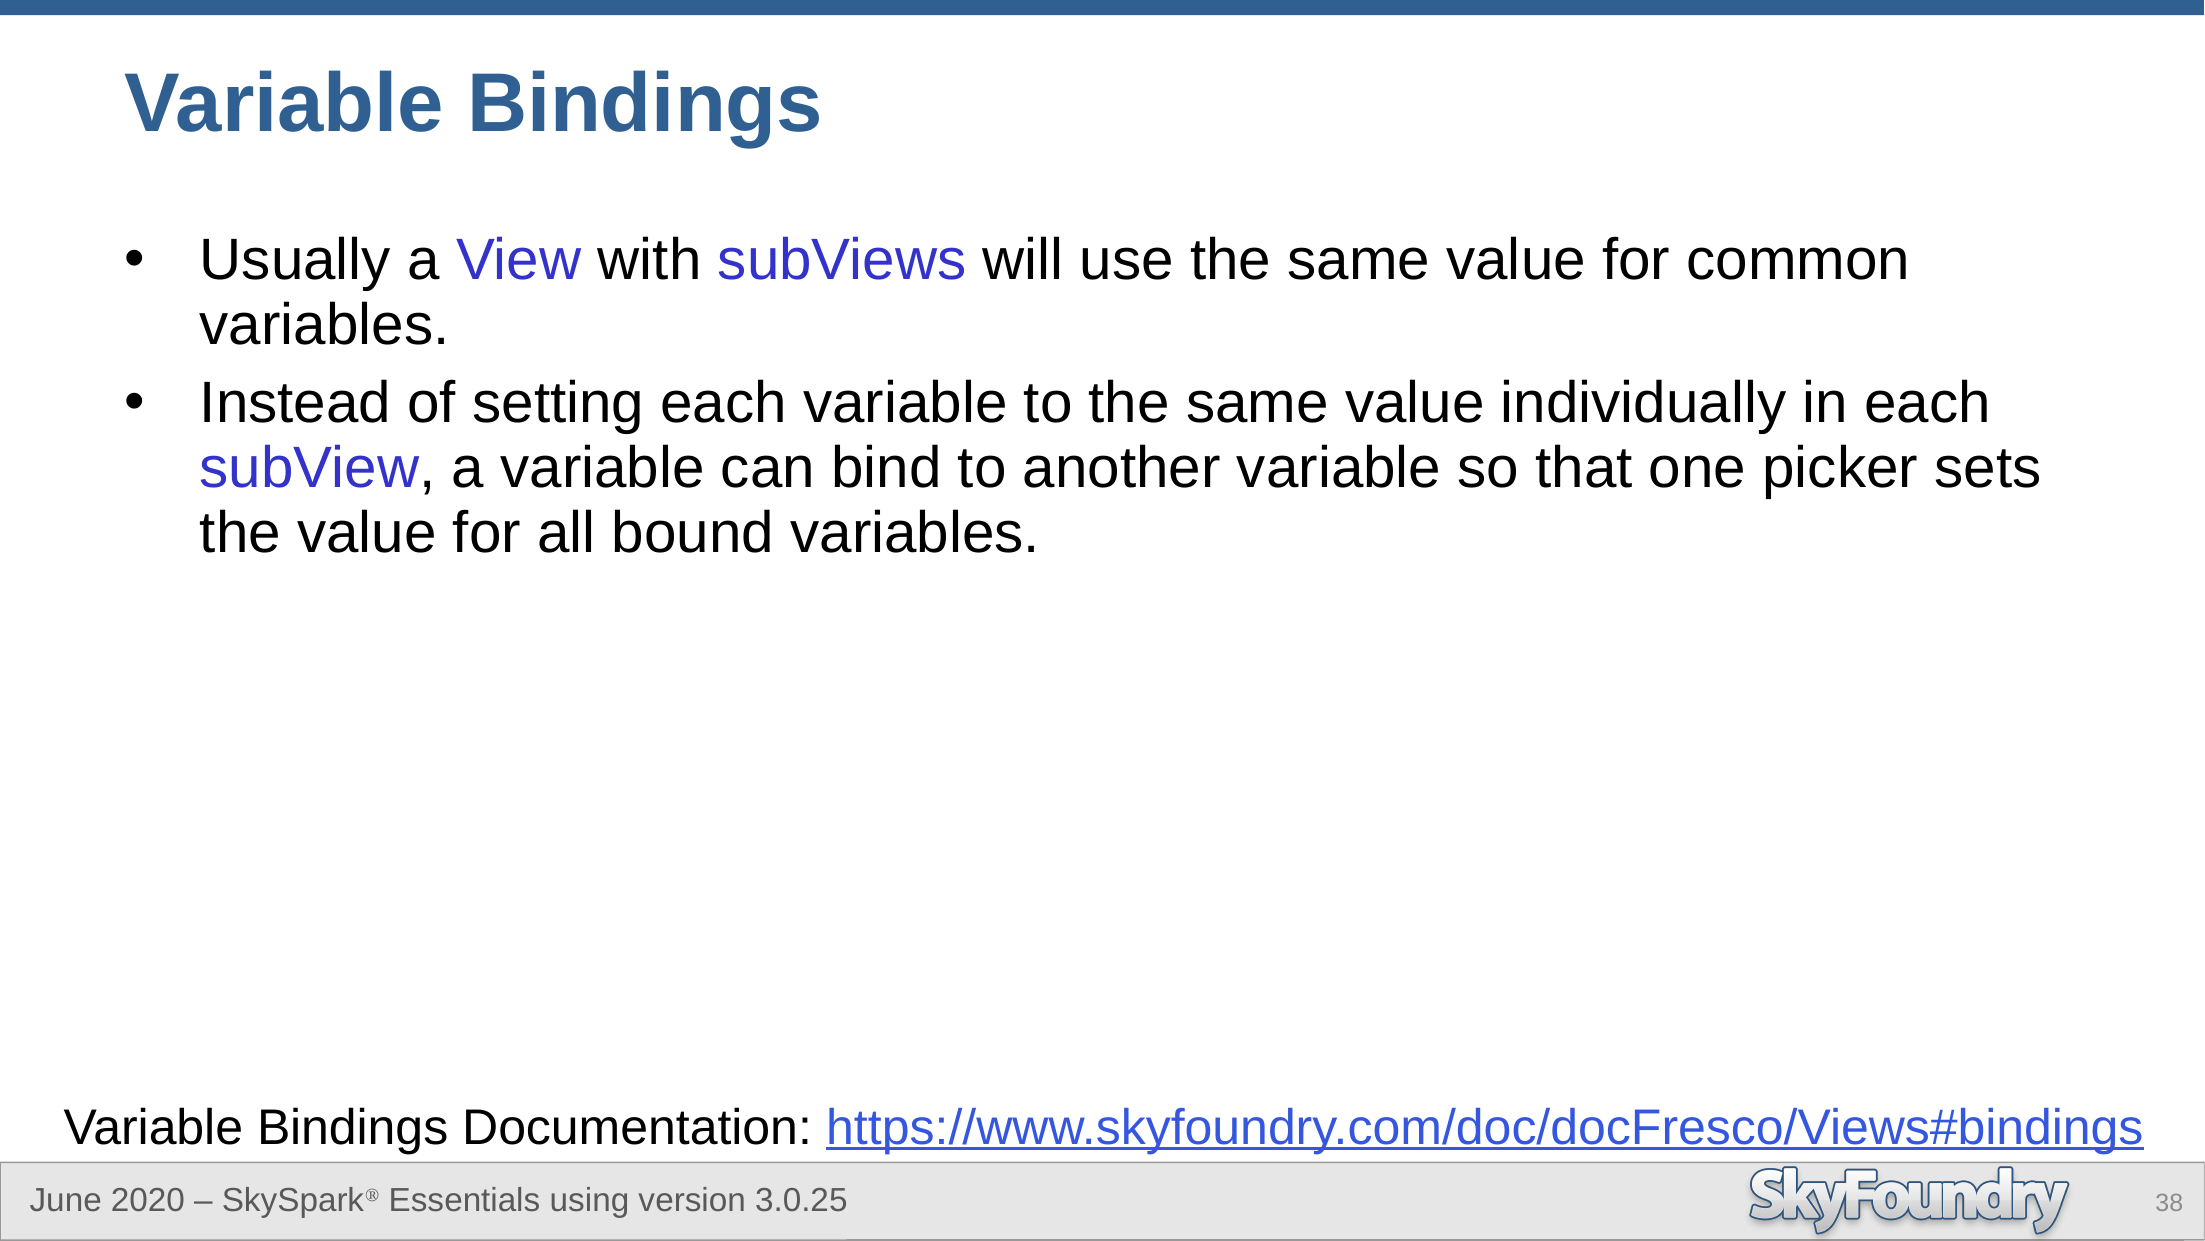

# Variable Bindings
Usually a View with subViews will use the same value for common variables.
Instead of setting each variable to the same value individually in each subView, a variable can bind to another variable so that one picker sets the value for all bound variables.
Variable Bindings Documentation: https://www.skyfoundry.com/doc/docFresco/Views#bindings
38